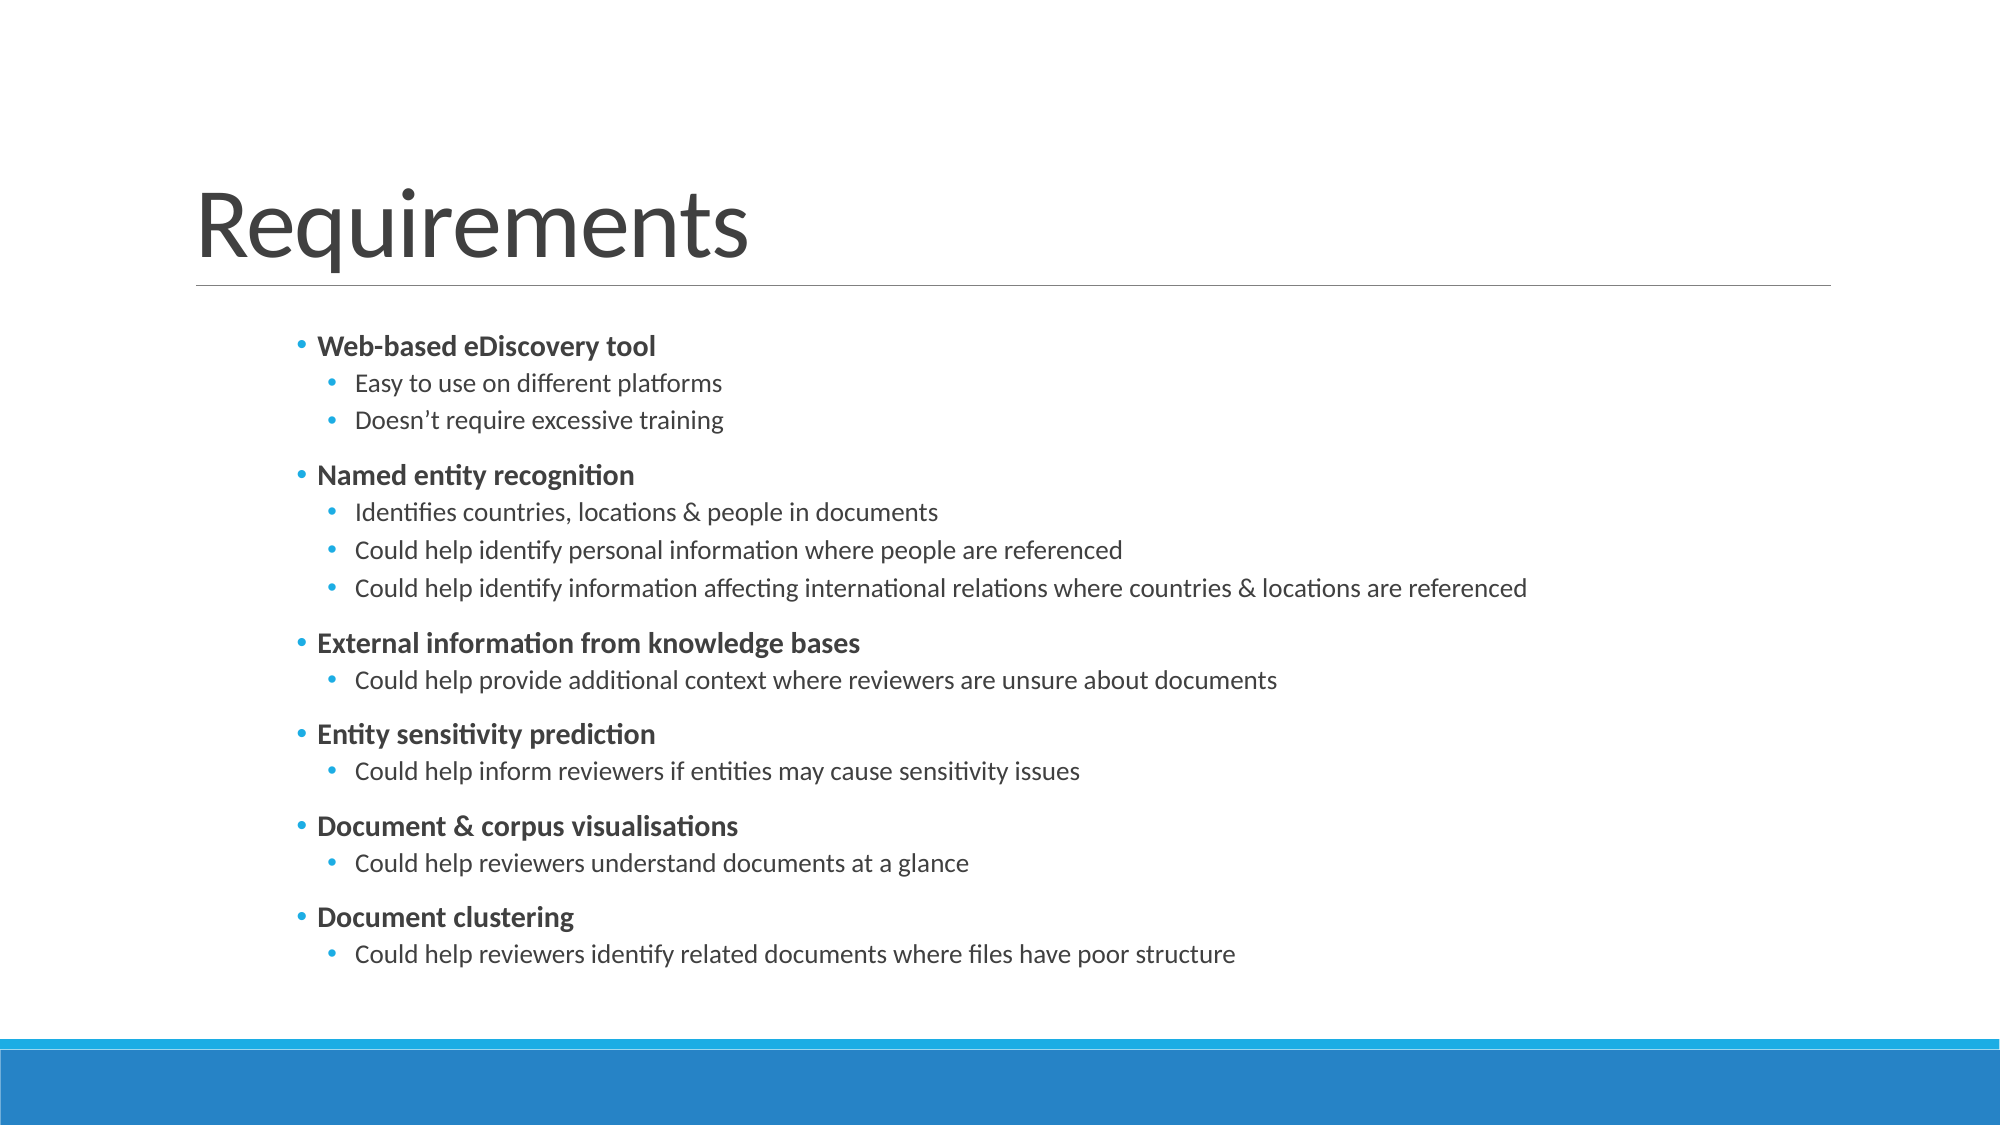

# Requirements
 Web-based eDiscovery tool
Easy to use on different platforms
Doesn’t require excessive training
 Named entity recognition
Identifies countries, locations & people in documents
Could help identify personal information where people are referenced
Could help identify information affecting international relations where countries & locations are referenced
 External information from knowledge bases
Could help provide additional context where reviewers are unsure about documents
 Entity sensitivity prediction
Could help inform reviewers if entities may cause sensitivity issues
 Document & corpus visualisations
Could help reviewers understand documents at a glance
 Document clustering
Could help reviewers identify related documents where files have poor structure